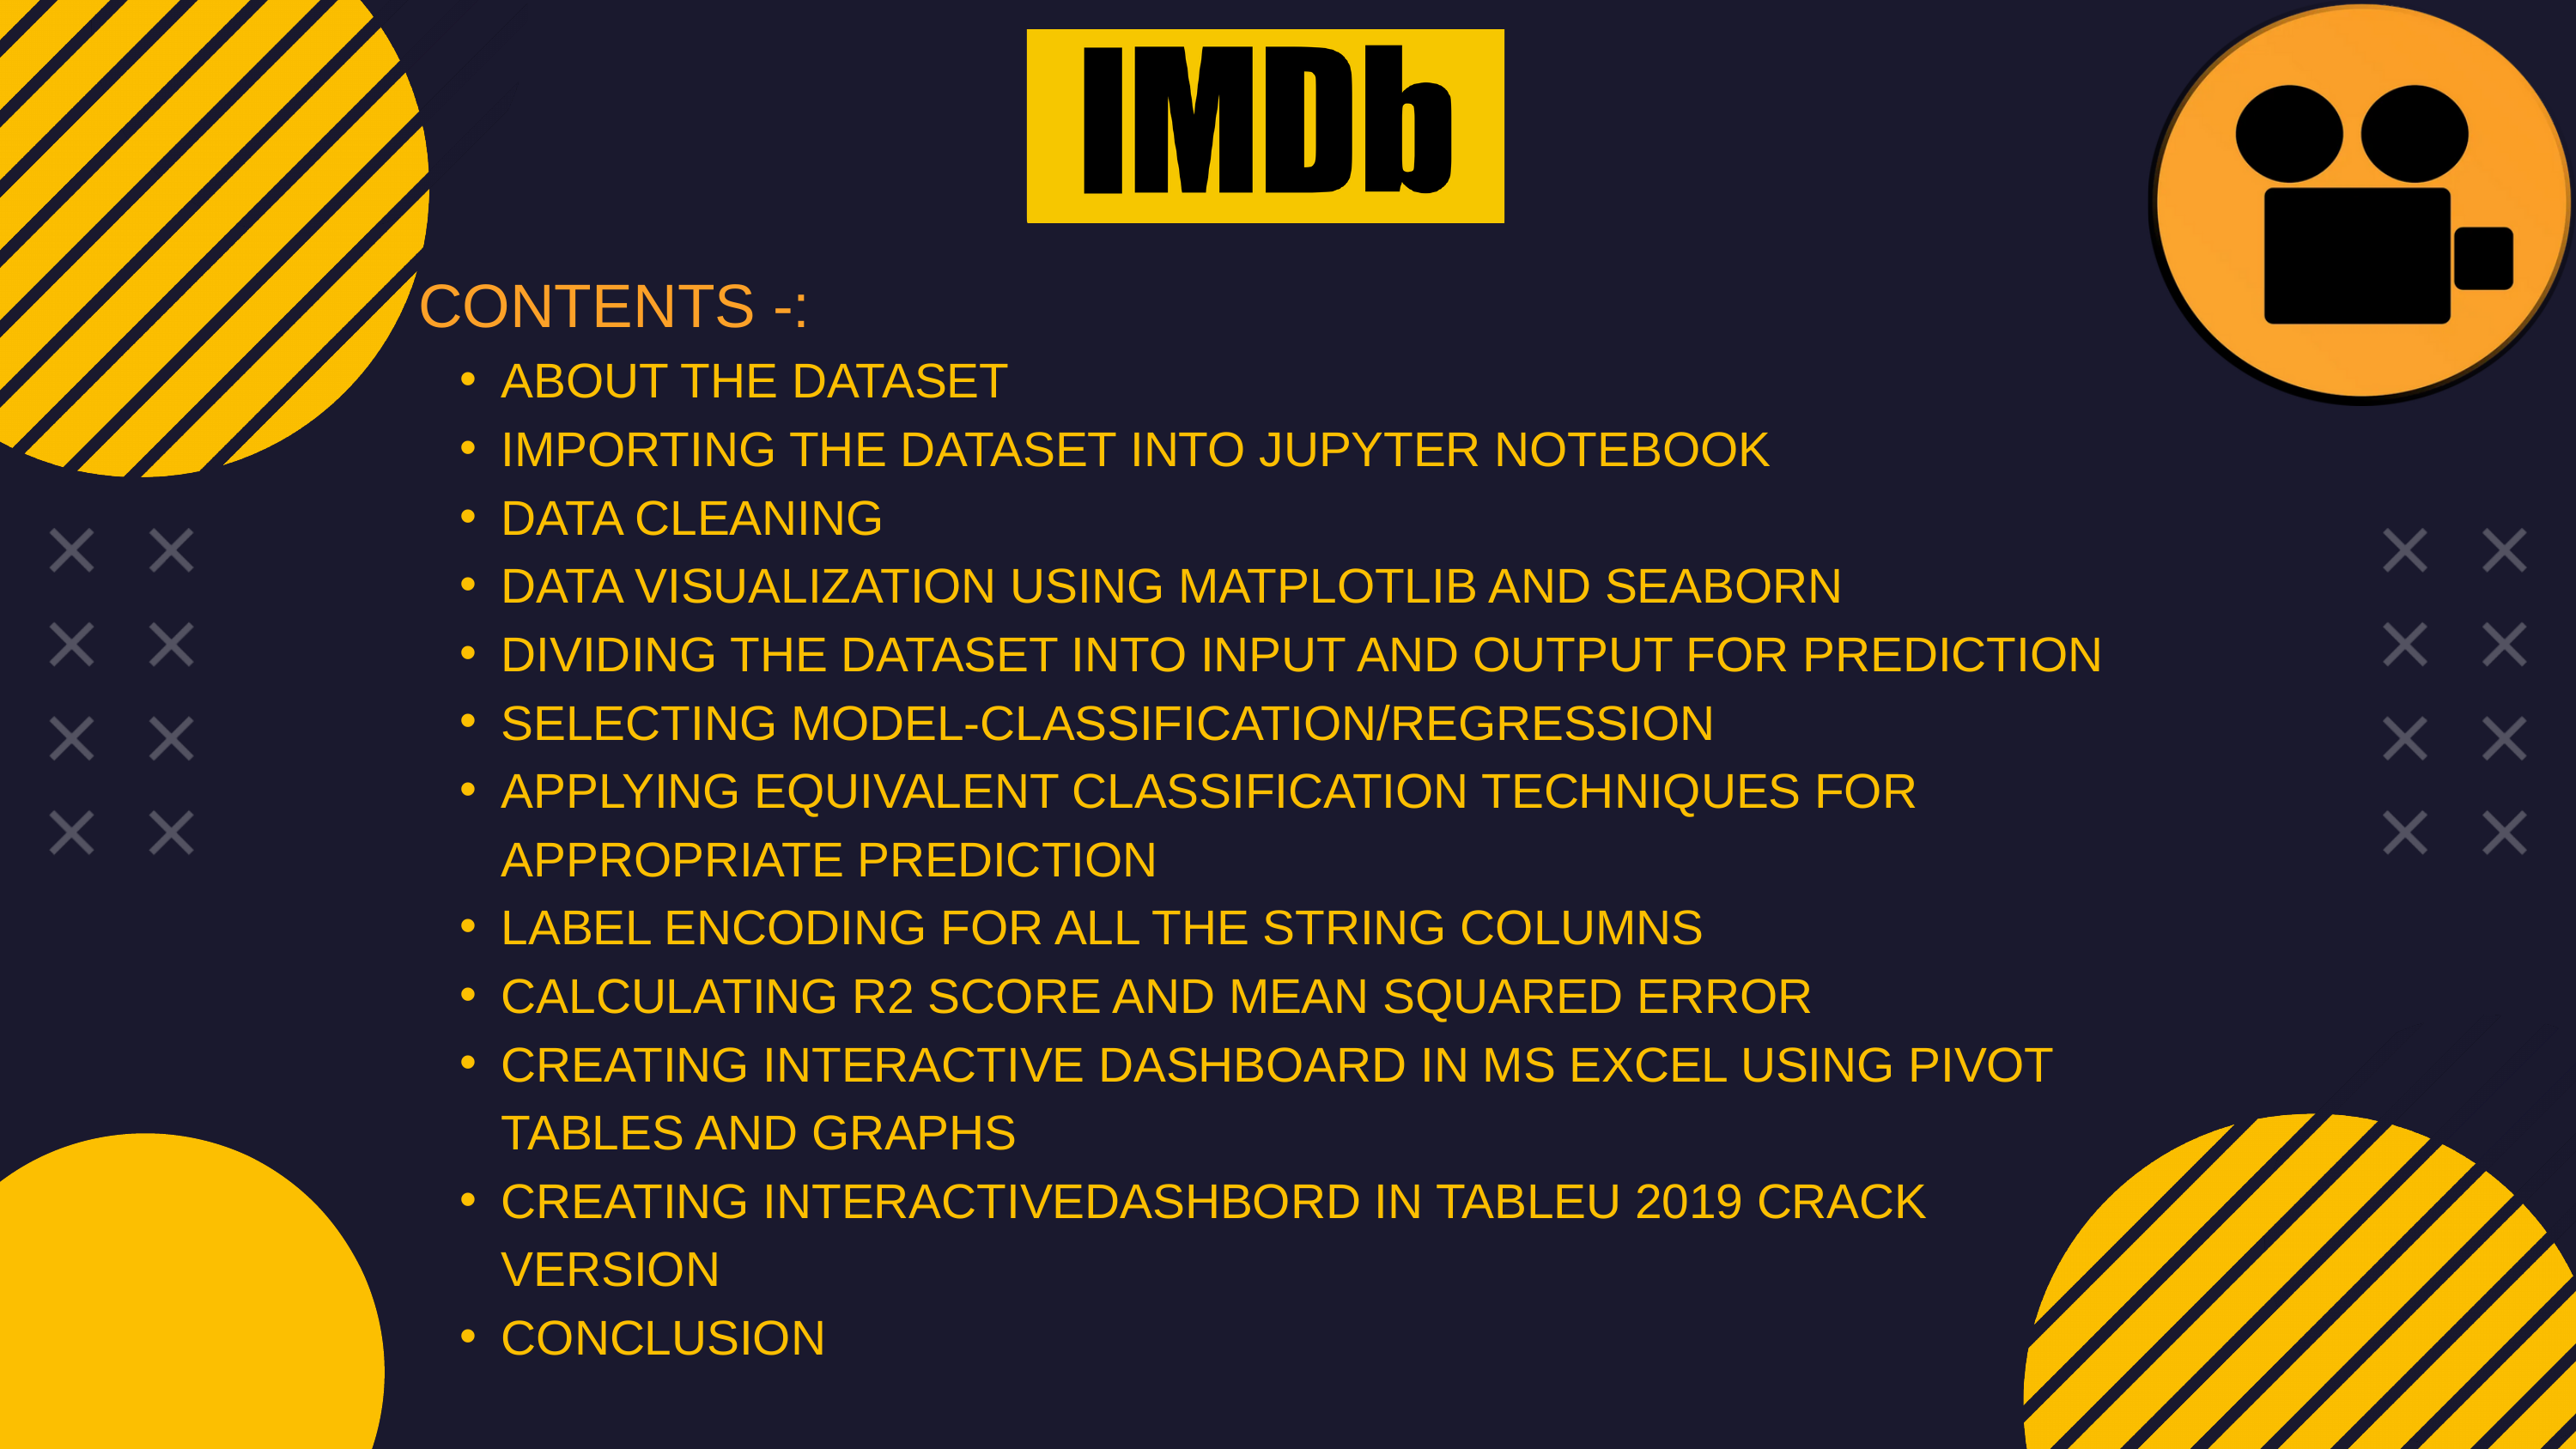

CONTENTS -:
ABOUT THE DATASET
IMPORTING THE DATASET INTO JUPYTER NOTEBOOK
DATA CLEANING
DATA VISUALIZATION USING MATPLOTLIB AND SEABORN
DIVIDING THE DATASET INTO INPUT AND OUTPUT FOR PREDICTION
SELECTING MODEL-CLASSIFICATION/REGRESSION
APPLYING EQUIVALENT CLASSIFICATION TECHNIQUES FOR APPROPRIATE PREDICTION
LABEL ENCODING FOR ALL THE STRING COLUMNS
CALCULATING R2 SCORE AND MEAN SQUARED ERROR
CREATING INTERACTIVE DASHBOARD IN MS EXCEL USING PIVOT TABLES AND GRAPHS
CREATING INTERACTIVEDASHBORD IN TABLEU 2019 CRACK VERSION
CONCLUSION